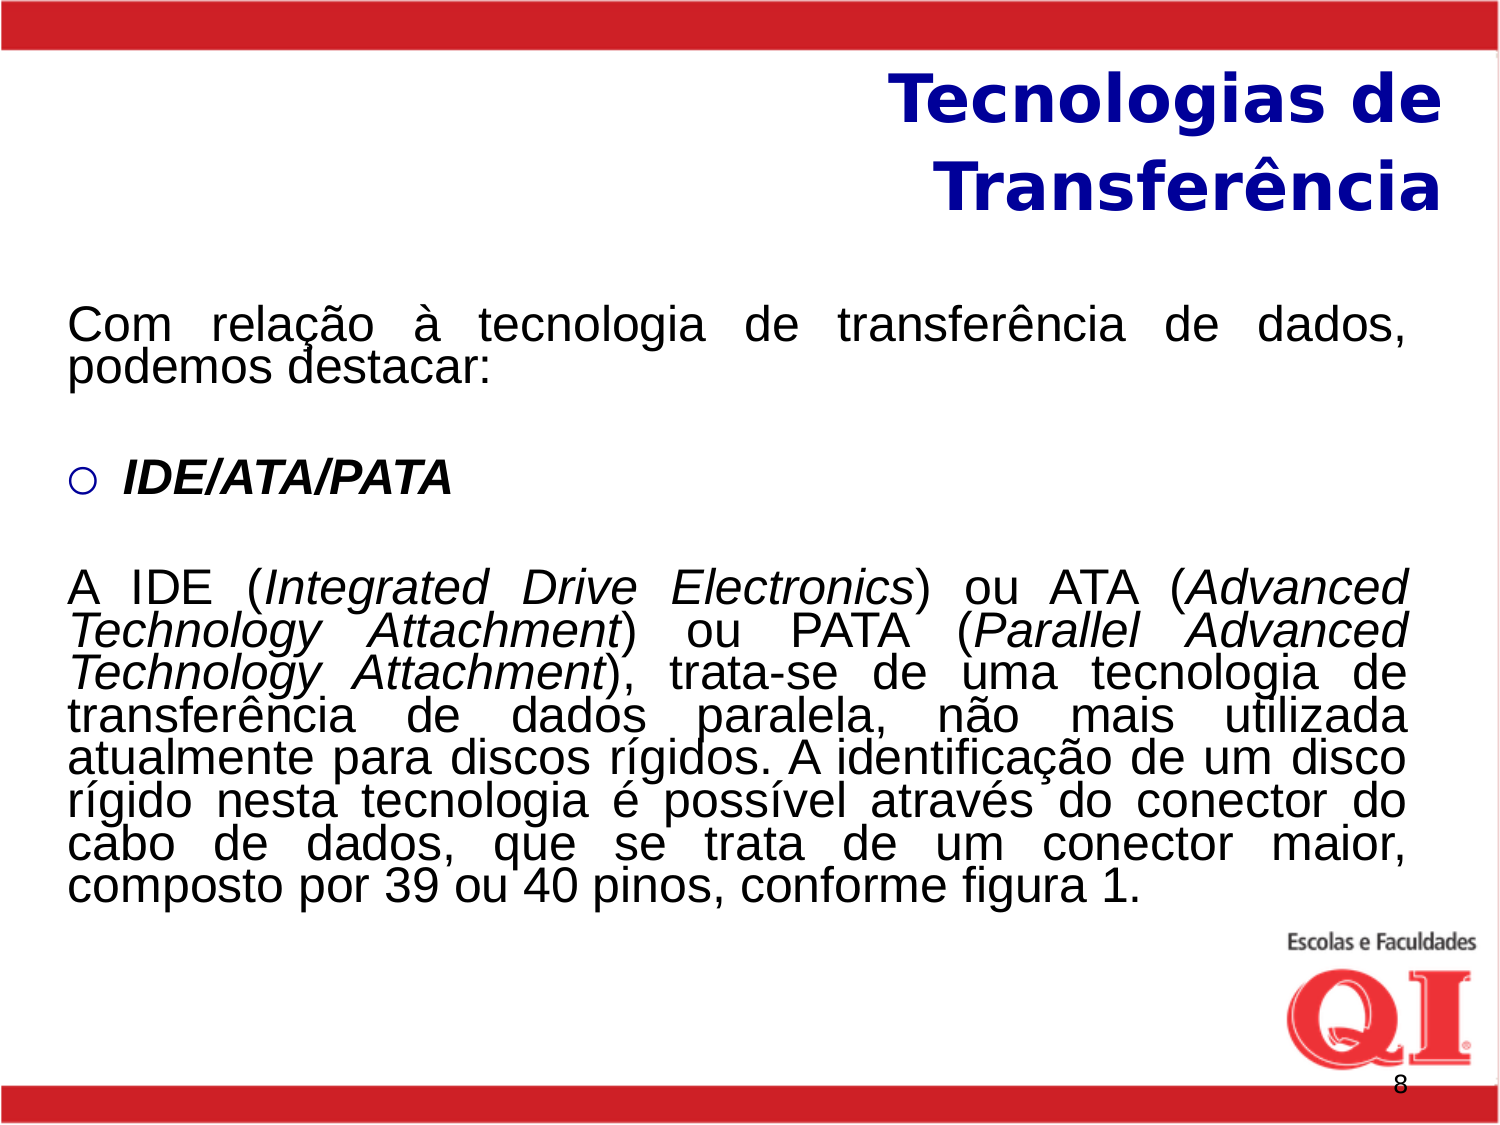

# Tecnologias de Transferência
Com relação à tecnologia de transferência de dados, podemos destacar:

IDE/ATA/PATA

A IDE (Integrated Drive Electronics) ou ATA (Advanced Technology Attachment) ou PATA (Parallel Advanced Technology Attachment), trata-se de uma tecnologia de transferência de dados paralela, não mais utilizada atualmente para discos rígidos. A identificação de um disco rígido nesta tecnologia é possível através do conector do cabo de dados, que se trata de um conector maior, composto por 39 ou 40 pinos, conforme figura 1.
8